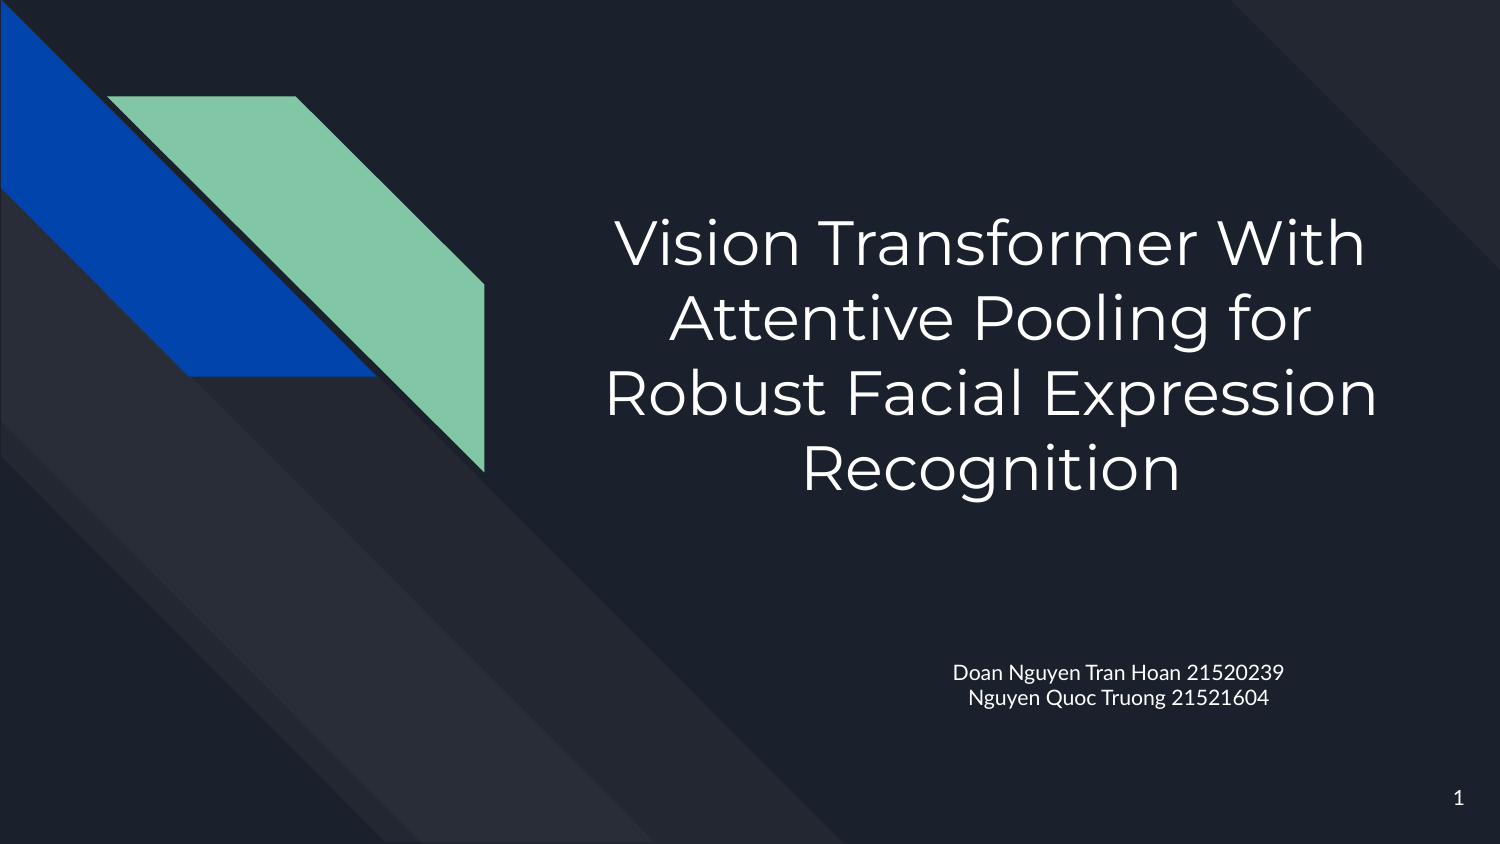

# Vision Transformer With Attentive Pooling for Robust Facial Expression Recognition
Doan Nguyen Tran Hoan 21520239
Nguyen Quoc Truong 21521604
1